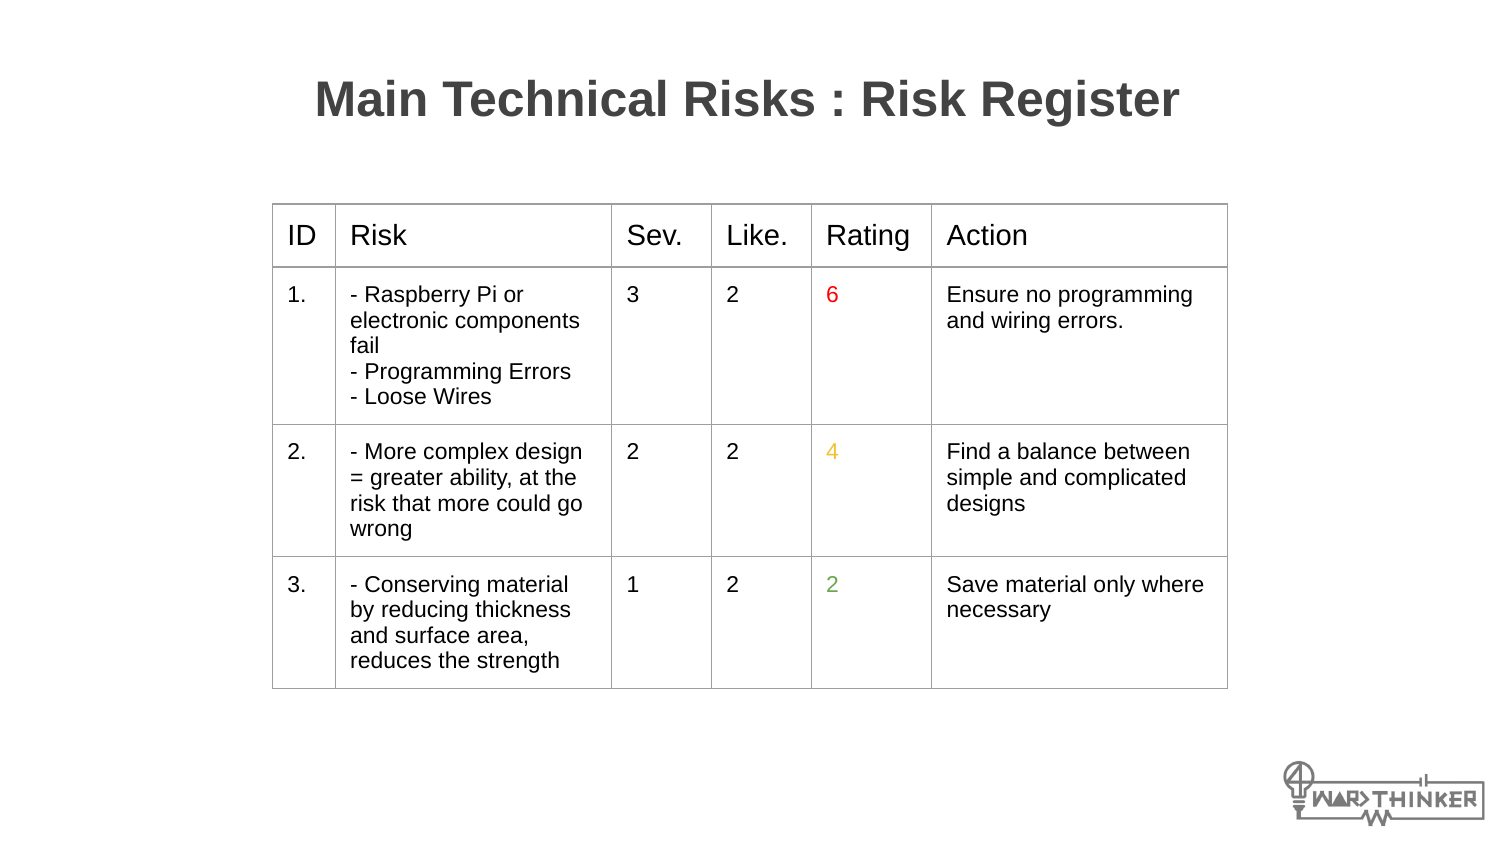

# Main Technical Risks : Risk Register
| ID | Risk | Sev. | Like. | Rating | Action |
| --- | --- | --- | --- | --- | --- |
| 1. | - Raspberry Pi or electronic components fail - Programming Errors - Loose Wires | 3 | 2 | 6 | Ensure no programming and wiring errors. |
| 2. | - More complex design = greater ability, at the risk that more could go wrong | 2 | 2 | 4 | Find a balance between simple and complicated designs |
| 3. | - Conserving material by reducing thickness and surface area, reduces the strength | 1 | 2 | 2 | Save material only where necessary |